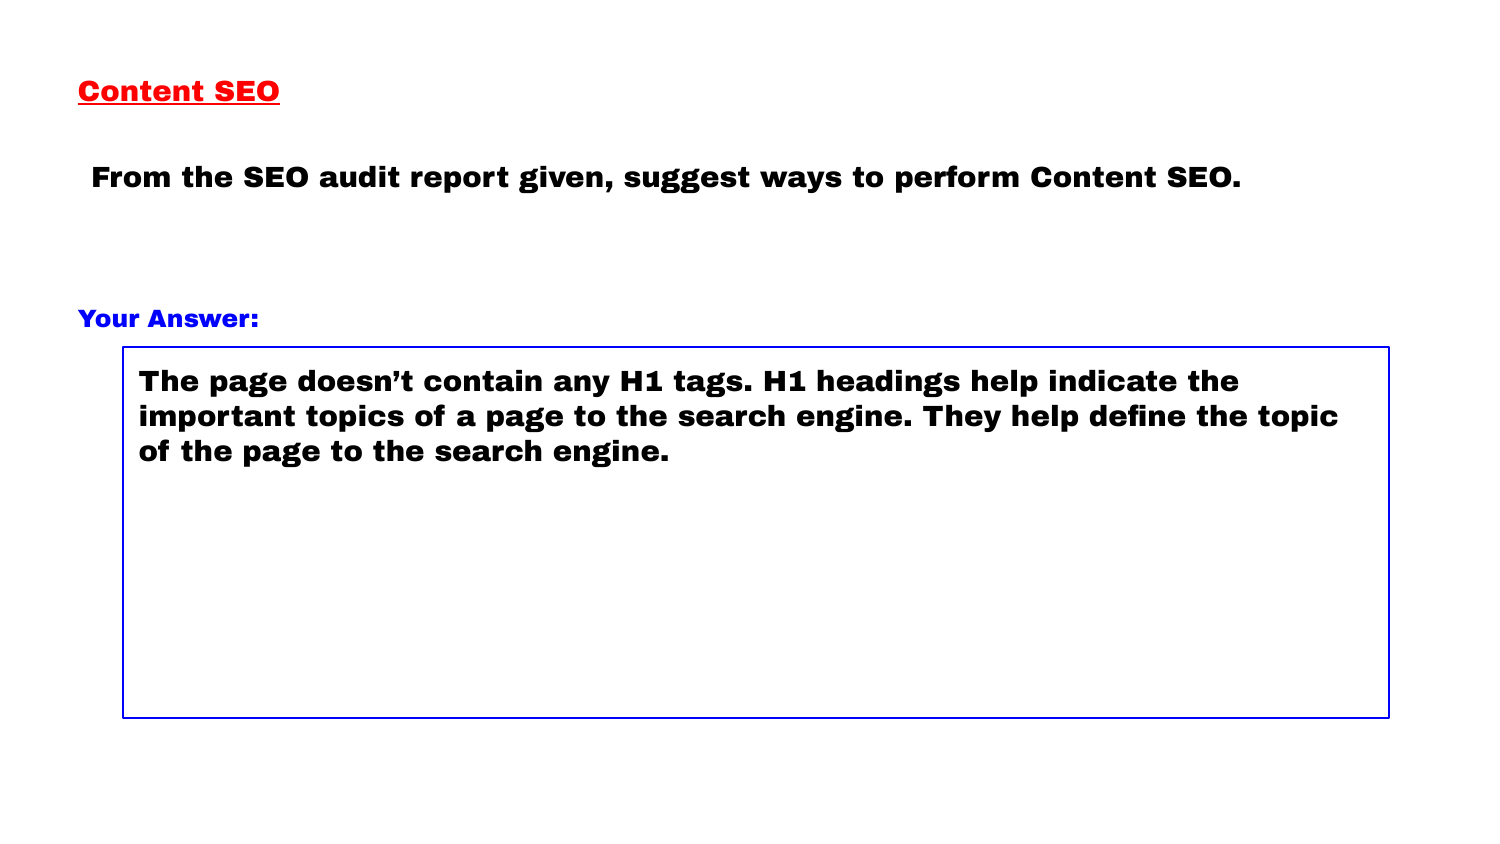

Content SEO

From the SEO audit report given, suggest ways to perform Content SEO.

Your Answer:

The page doesn’t contain any H1 tags. H1 headings help indicate the important topics of a page to the search engine. They help define the topic of the page to the search engine.